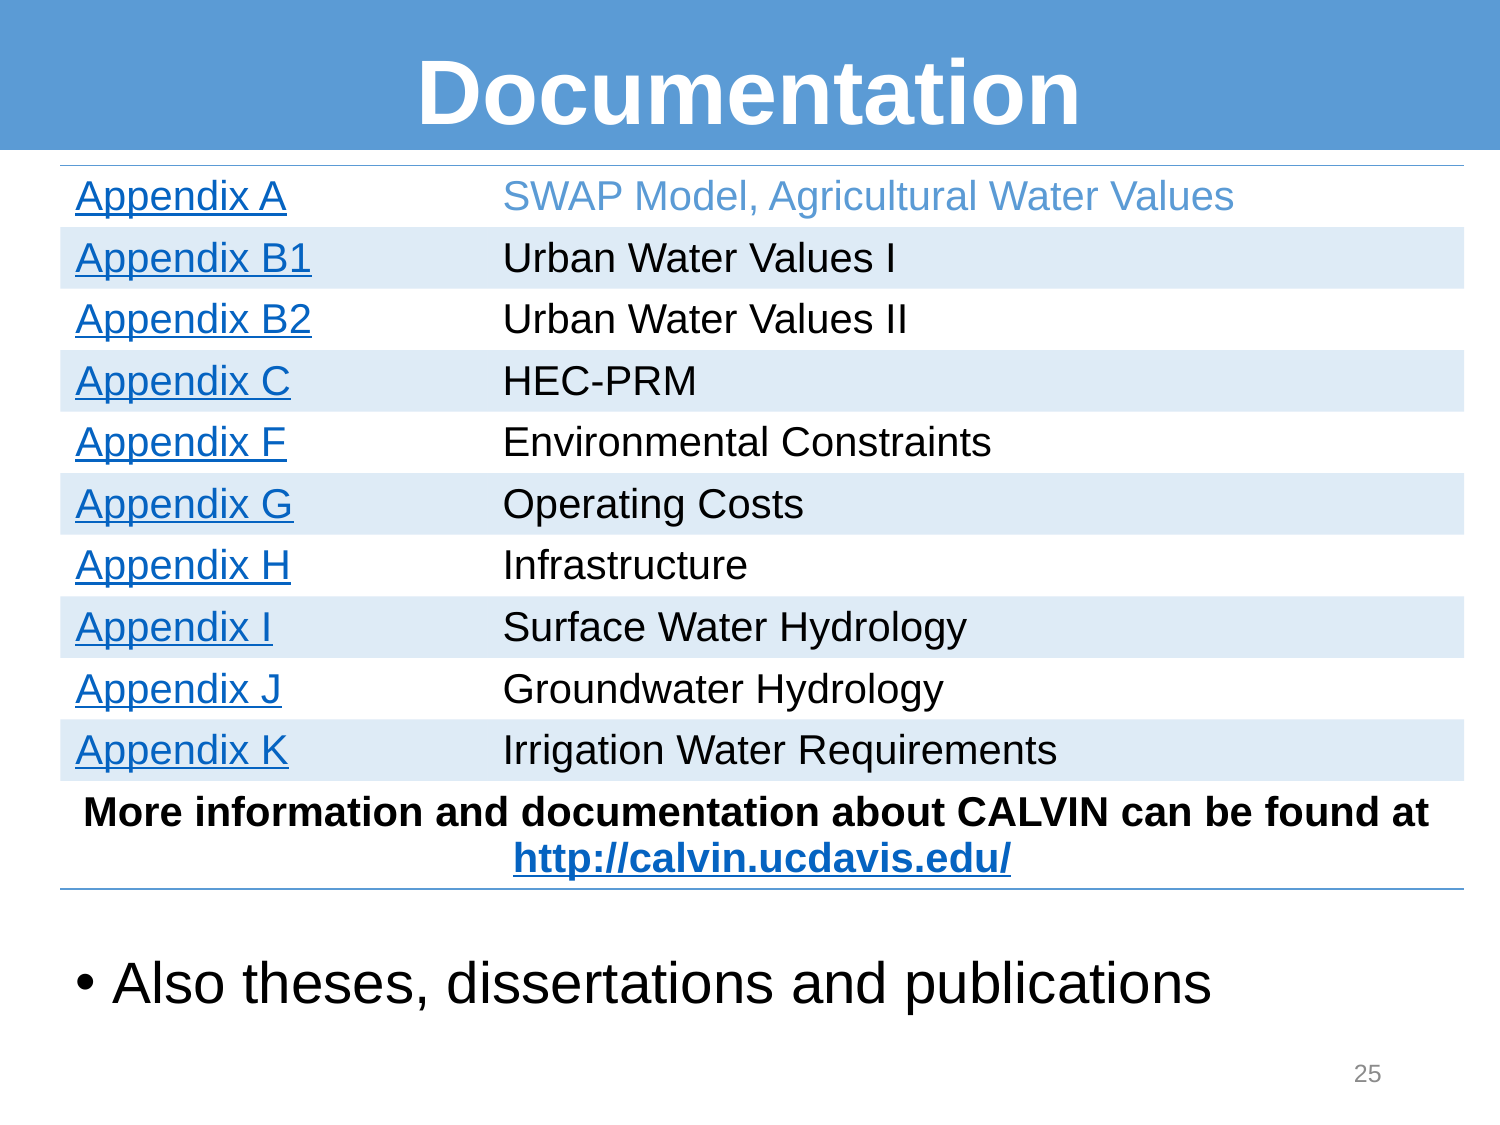

# Documentation
| Appendix A | SWAP Model, Agricultural Water Values |
| --- | --- |
| Appendix B1 | Urban Water Values I |
| Appendix B2 | Urban Water Values II |
| Appendix C | HEC-PRM |
| Appendix F | Environmental Constraints |
| Appendix G | Operating Costs |
| Appendix H | Infrastructure |
| Appendix I | Surface Water Hydrology |
| Appendix J | Groundwater Hydrology |
| Appendix K | Irrigation Water Requirements |
| More information and documentation about CALVIN can be found at http://calvin.ucdavis.edu/ |  |
Also theses, dissertations and publications
25